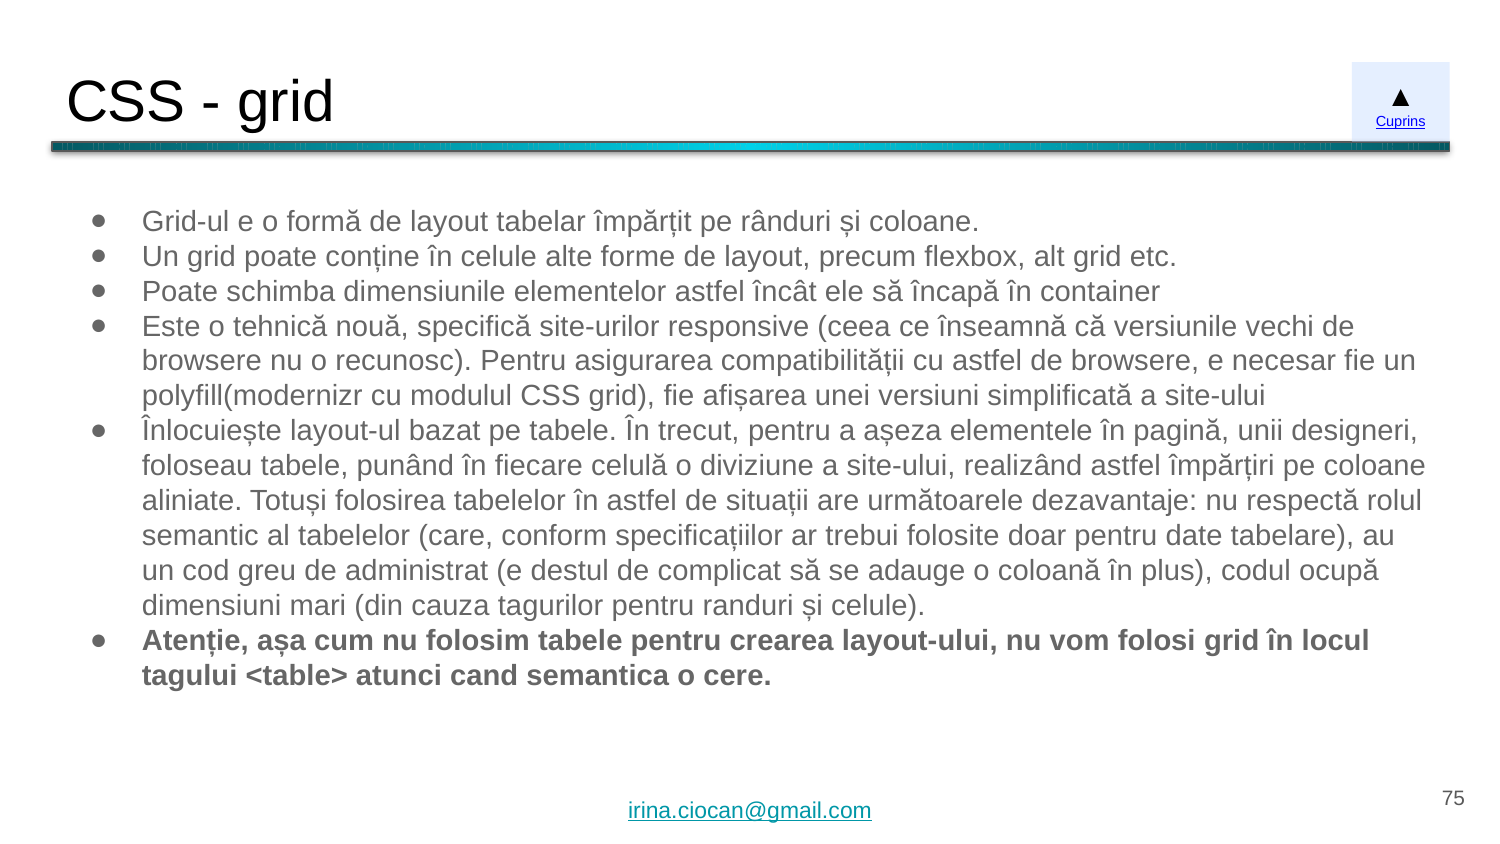

# CSS - grid
▲
Cuprins

Grid-ul e o formă de layout tabelar împărțit pe rânduri și coloane.
Un grid poate conține în celule alte forme de layout, precum flexbox, alt grid etc.
Poate schimba dimensiunile elementelor astfel încât ele să încapă în container
Este o tehnică nouă, specifică site-urilor responsive (ceea ce înseamnă că versiunile vechi de browsere nu o recunosc). Pentru asigurarea compatibilității cu astfel de browsere, e necesar fie un polyfill(modernizr cu modulul CSS grid), fie afișarea unei versiuni simplificată a site-ului
Înlocuiește layout-ul bazat pe tabele. În trecut, pentru a așeza elementele în pagină, unii designeri, foloseau tabele, punând în fiecare celulă o diviziune a site-ului, realizând astfel împărțiri pe coloane aliniate. Totuși folosirea tabelelor în astfel de situații are următoarele dezavantaje: nu respectă rolul semantic al tabelelor (care, conform specificațiilor ar trebui folosite doar pentru date tabelare), au un cod greu de administrat (e destul de complicat să se adauge o coloană în plus), codul ocupă dimensiuni mari (din cauza tagurilor pentru randuri și celule).
Atenție, așa cum nu folosim tabele pentru crearea layout-ului, nu vom folosi grid în locul tagului <table> atunci cand semantica o cere.
75
irina.ciocan@gmail.com